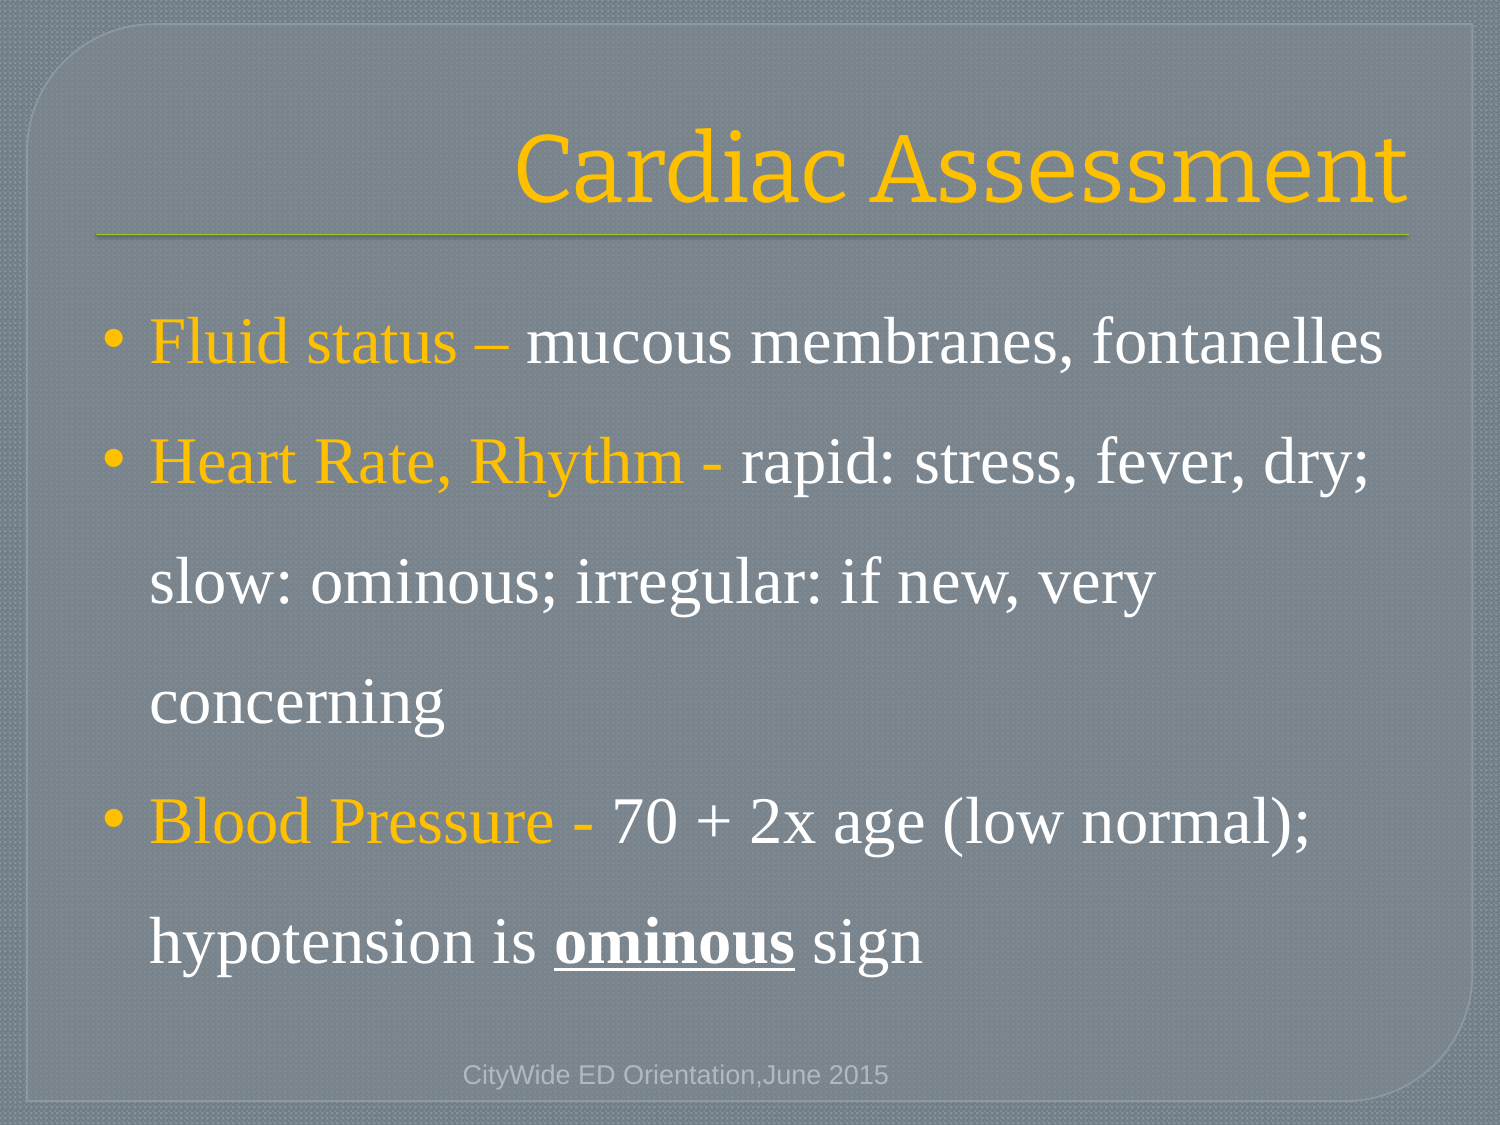

# Cardiac Assessment
Fluid status – mucous membranes, fontanelles
Heart Rate, Rhythm - rapid: stress, fever, dry; slow: ominous; irregular: if new, very concerning
Blood Pressure - 70 + 2x age (low normal); hypotension is ominous sign
CityWide ED Orientation,June 2015